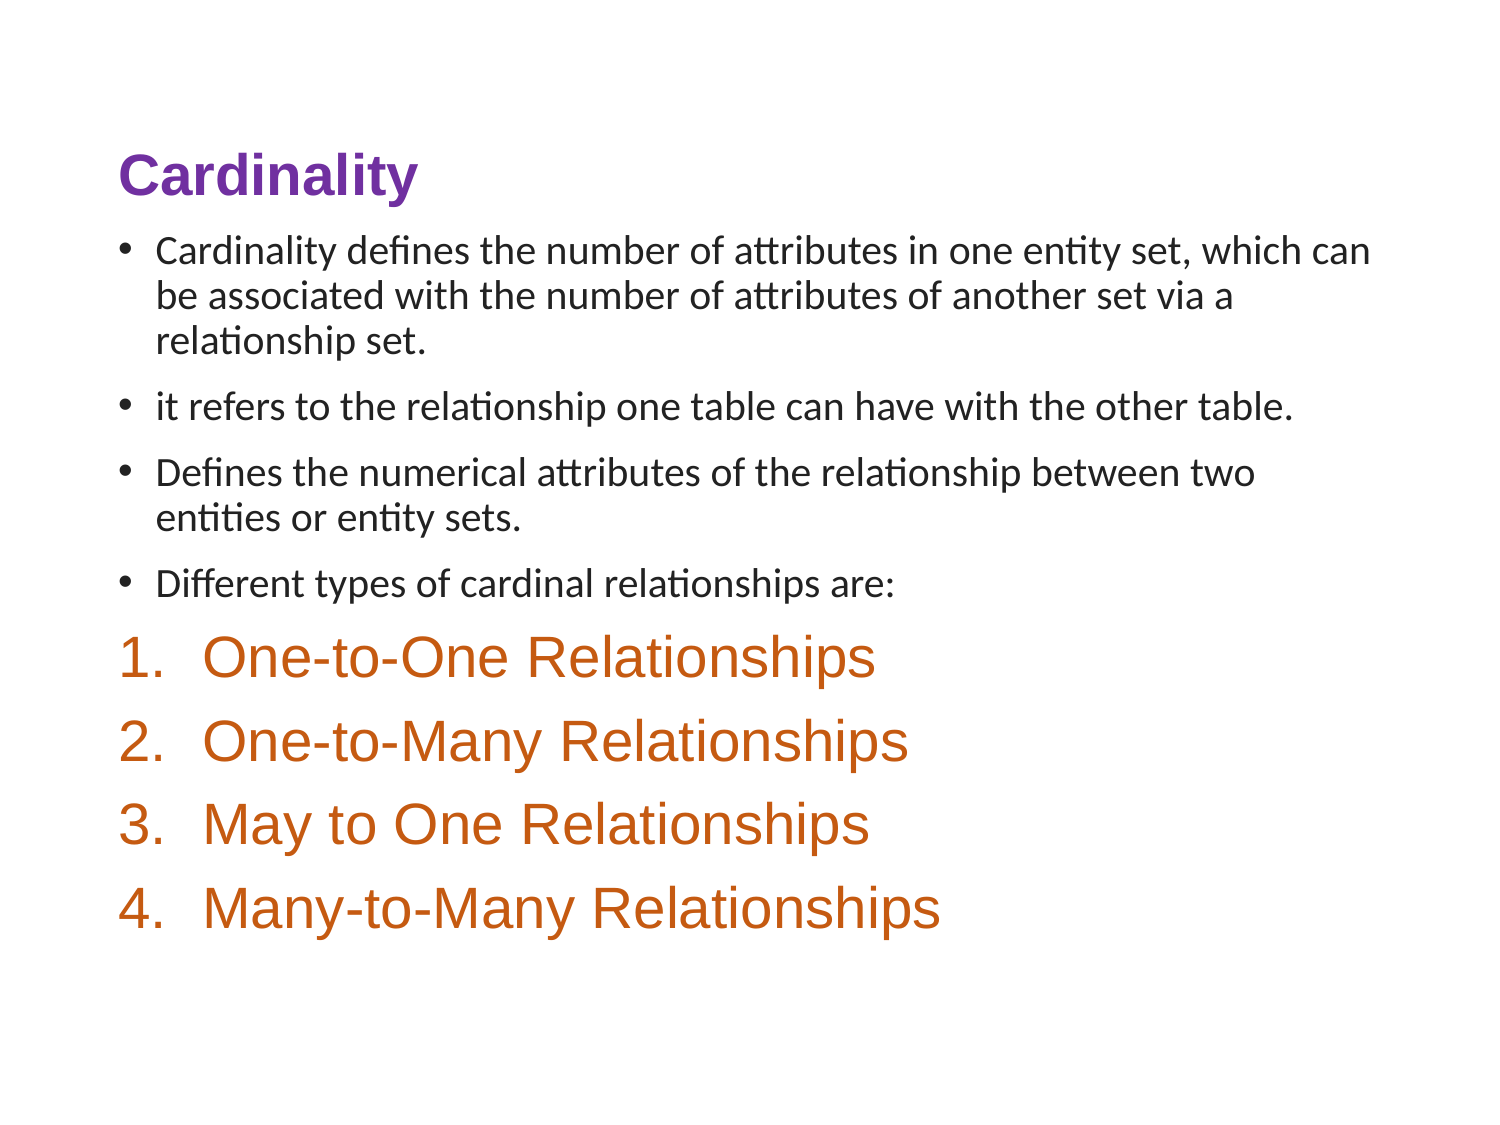

Cardinality
Cardinality defines the number of attributes in one entity set, which can be associated with the number of attributes of another set via a relationship set.
it refers to the relationship one table can have with the other table.
Defines the numerical attributes of the relationship between two entities or entity sets.
Different types of cardinal relationships are:
One-to-One Relationships
One-to-Many Relationships
May to One Relationships
Many-to-Many Relationships